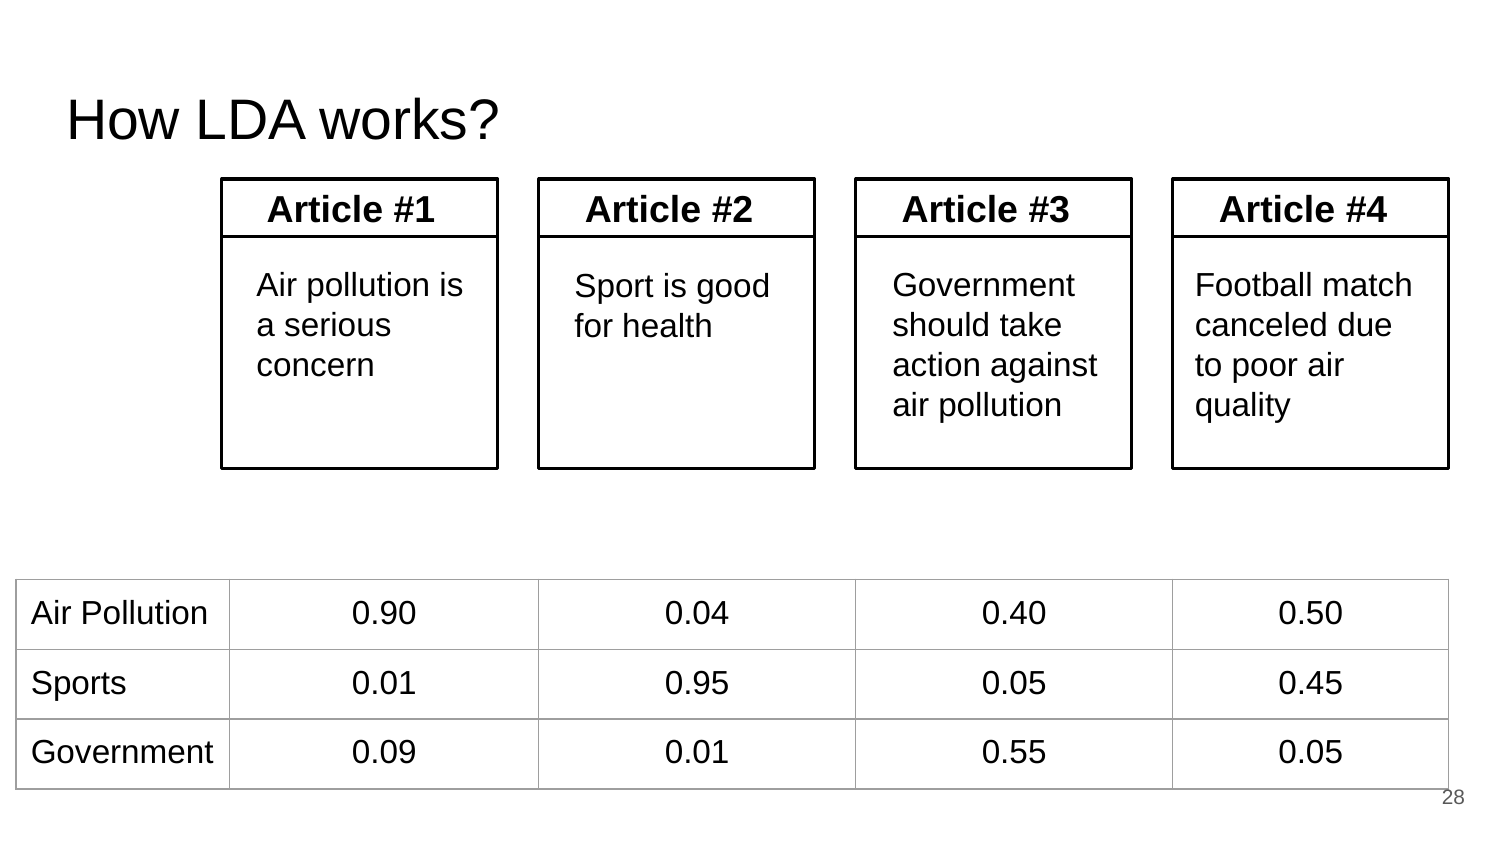

# How LDA works?
Article #1
Article #2
Article #3
Article #4

Air pollution is a serious concern
Government should take action against air pollution
Football match canceled due to poor air quality
Sport is good for health

| Air Pollution | 0.90 | 0.04 | 0.40 | 0.50 |
| --- | --- | --- | --- | --- |
| Sports | 0.01 | 0.95 | 0.05 | 0.45 |
| Government | 0.09 | 0.01 | 0.55 | 0.05 |
28